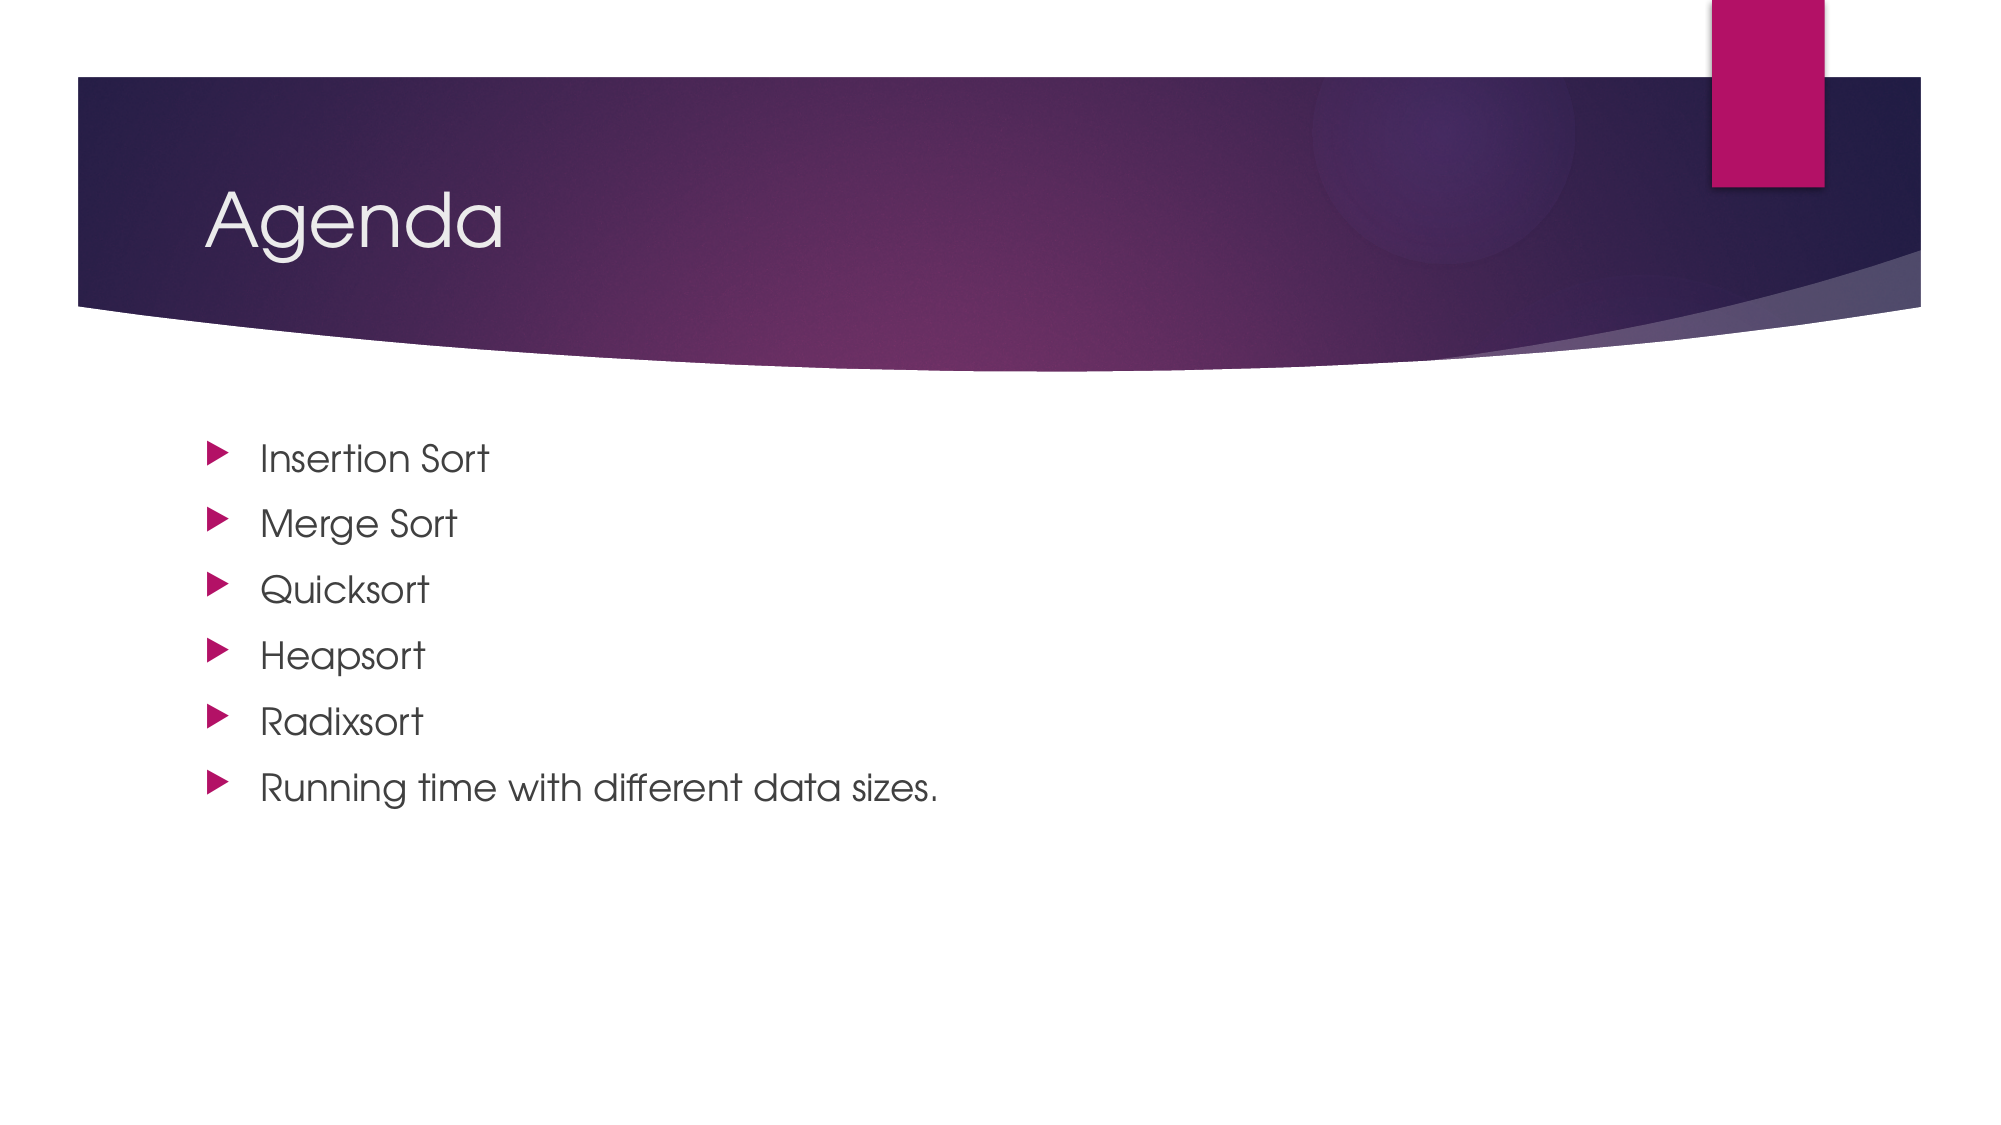

# Agenda
Insertion Sort
Merge Sort
Quicksort
Heapsort
Radixsort
Running time with different data sizes.